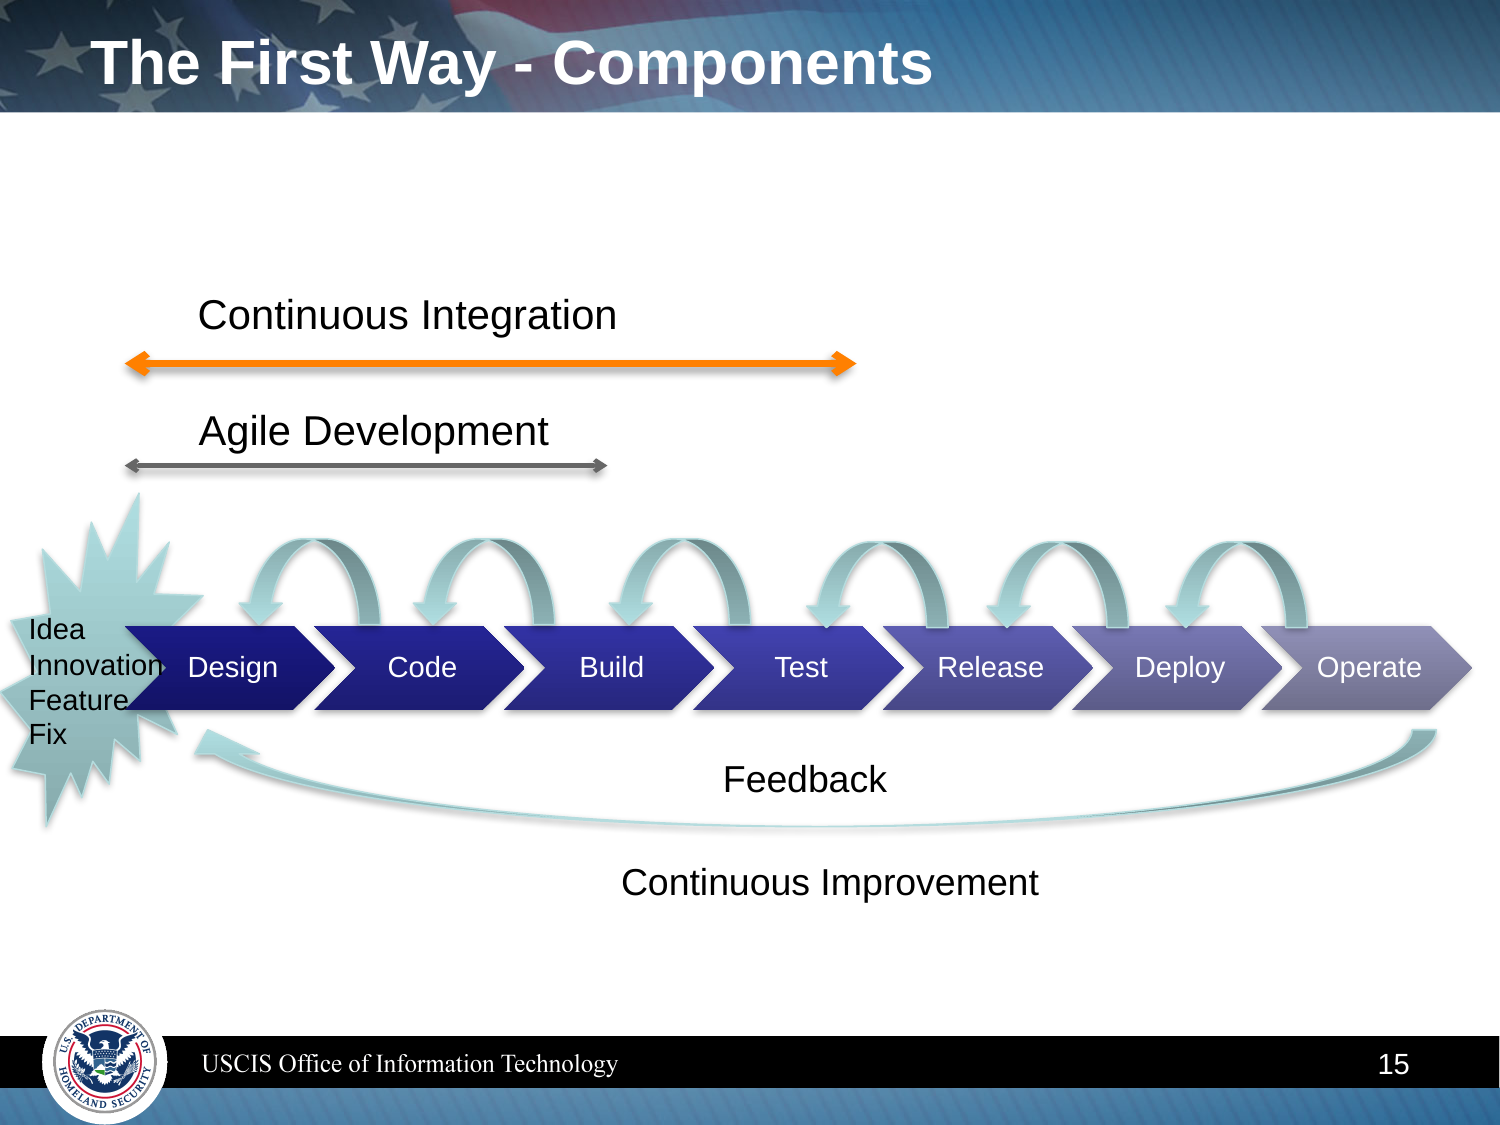

# The First Way - Components
Continuous Integration
Design
Code
Build
Test
Release
Deploy
Operate
Agile Development

Idea
Innovation
Feature
Fix

Feedback
Continuous Improvement

15